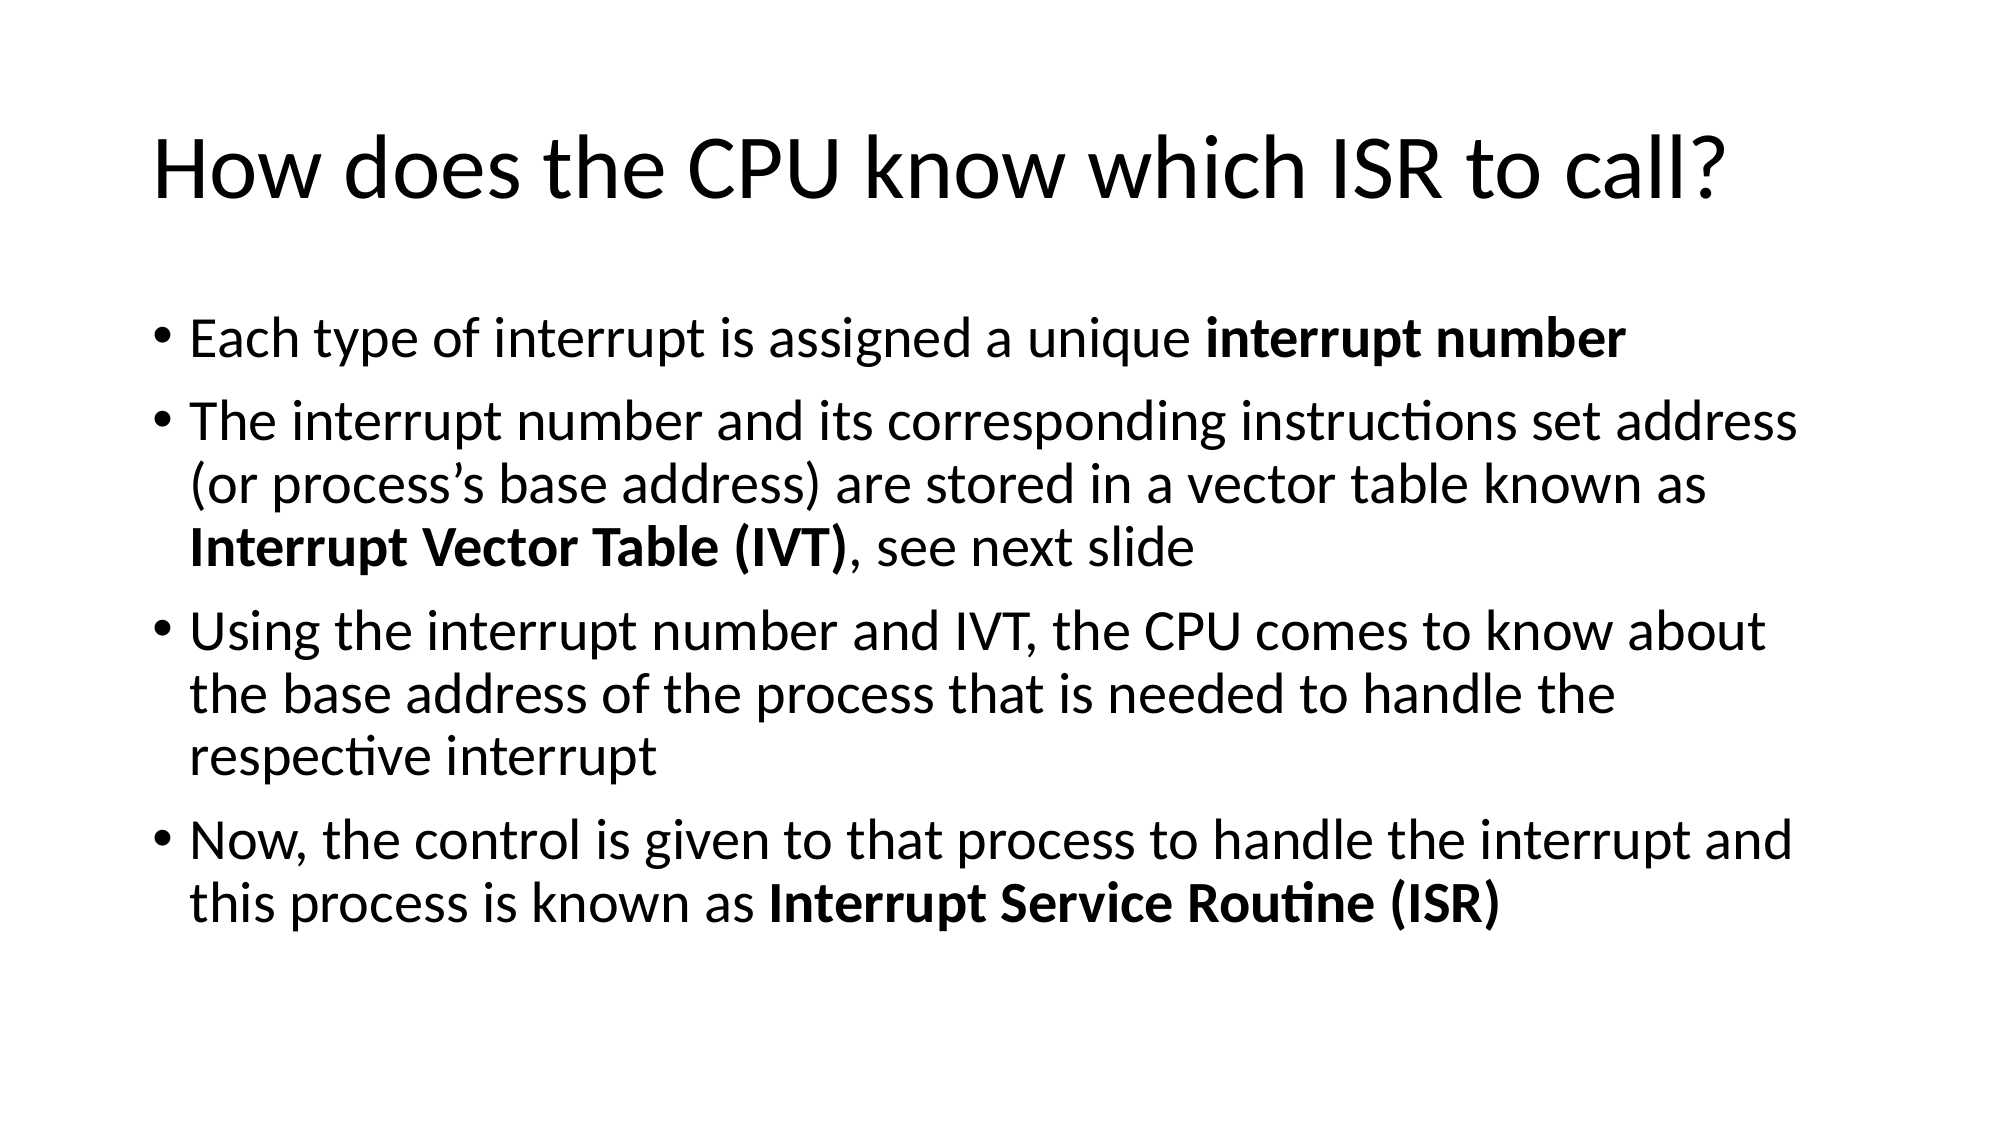

# How does the CPU know which ISR to call?
Each type of interrupt is assigned a unique interrupt number
The interrupt number and its corresponding instructions set address (or process’s base address) are stored in a vector table known as Interrupt Vector Table (IVT), see next slide
Using the interrupt number and IVT, the CPU comes to know about the base address of the process that is needed to handle the respective interrupt
Now, the control is given to that process to handle the interrupt and this process is known as Interrupt Service Routine (ISR)